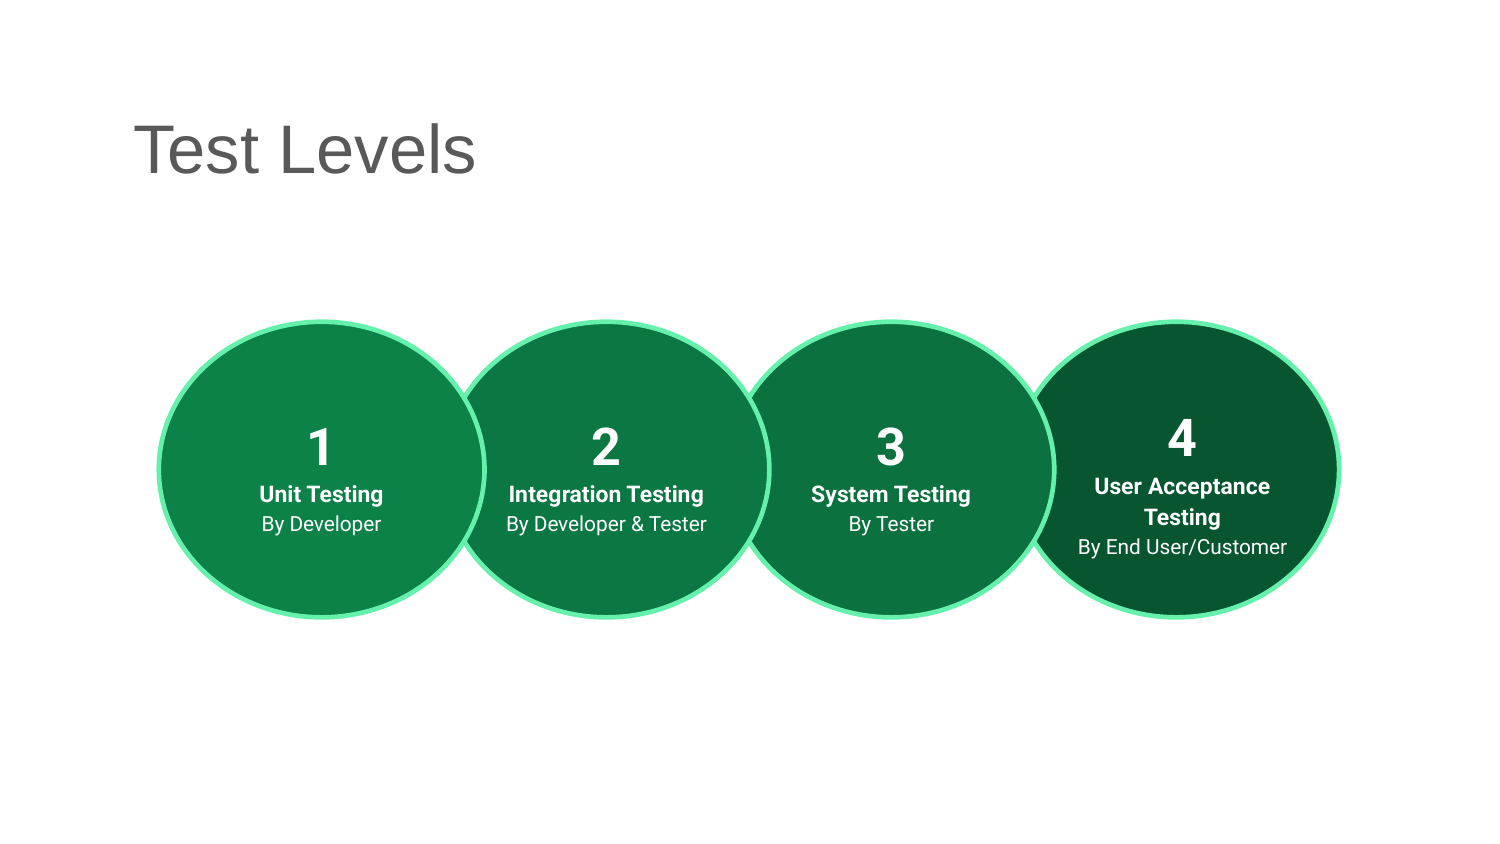

Test Levels

1
Unit Testing
By Developer

4
User Acceptance Testing
By End User/Customer
2
Integration Testing
By Developer & Tester
3
System Testing
By Tester